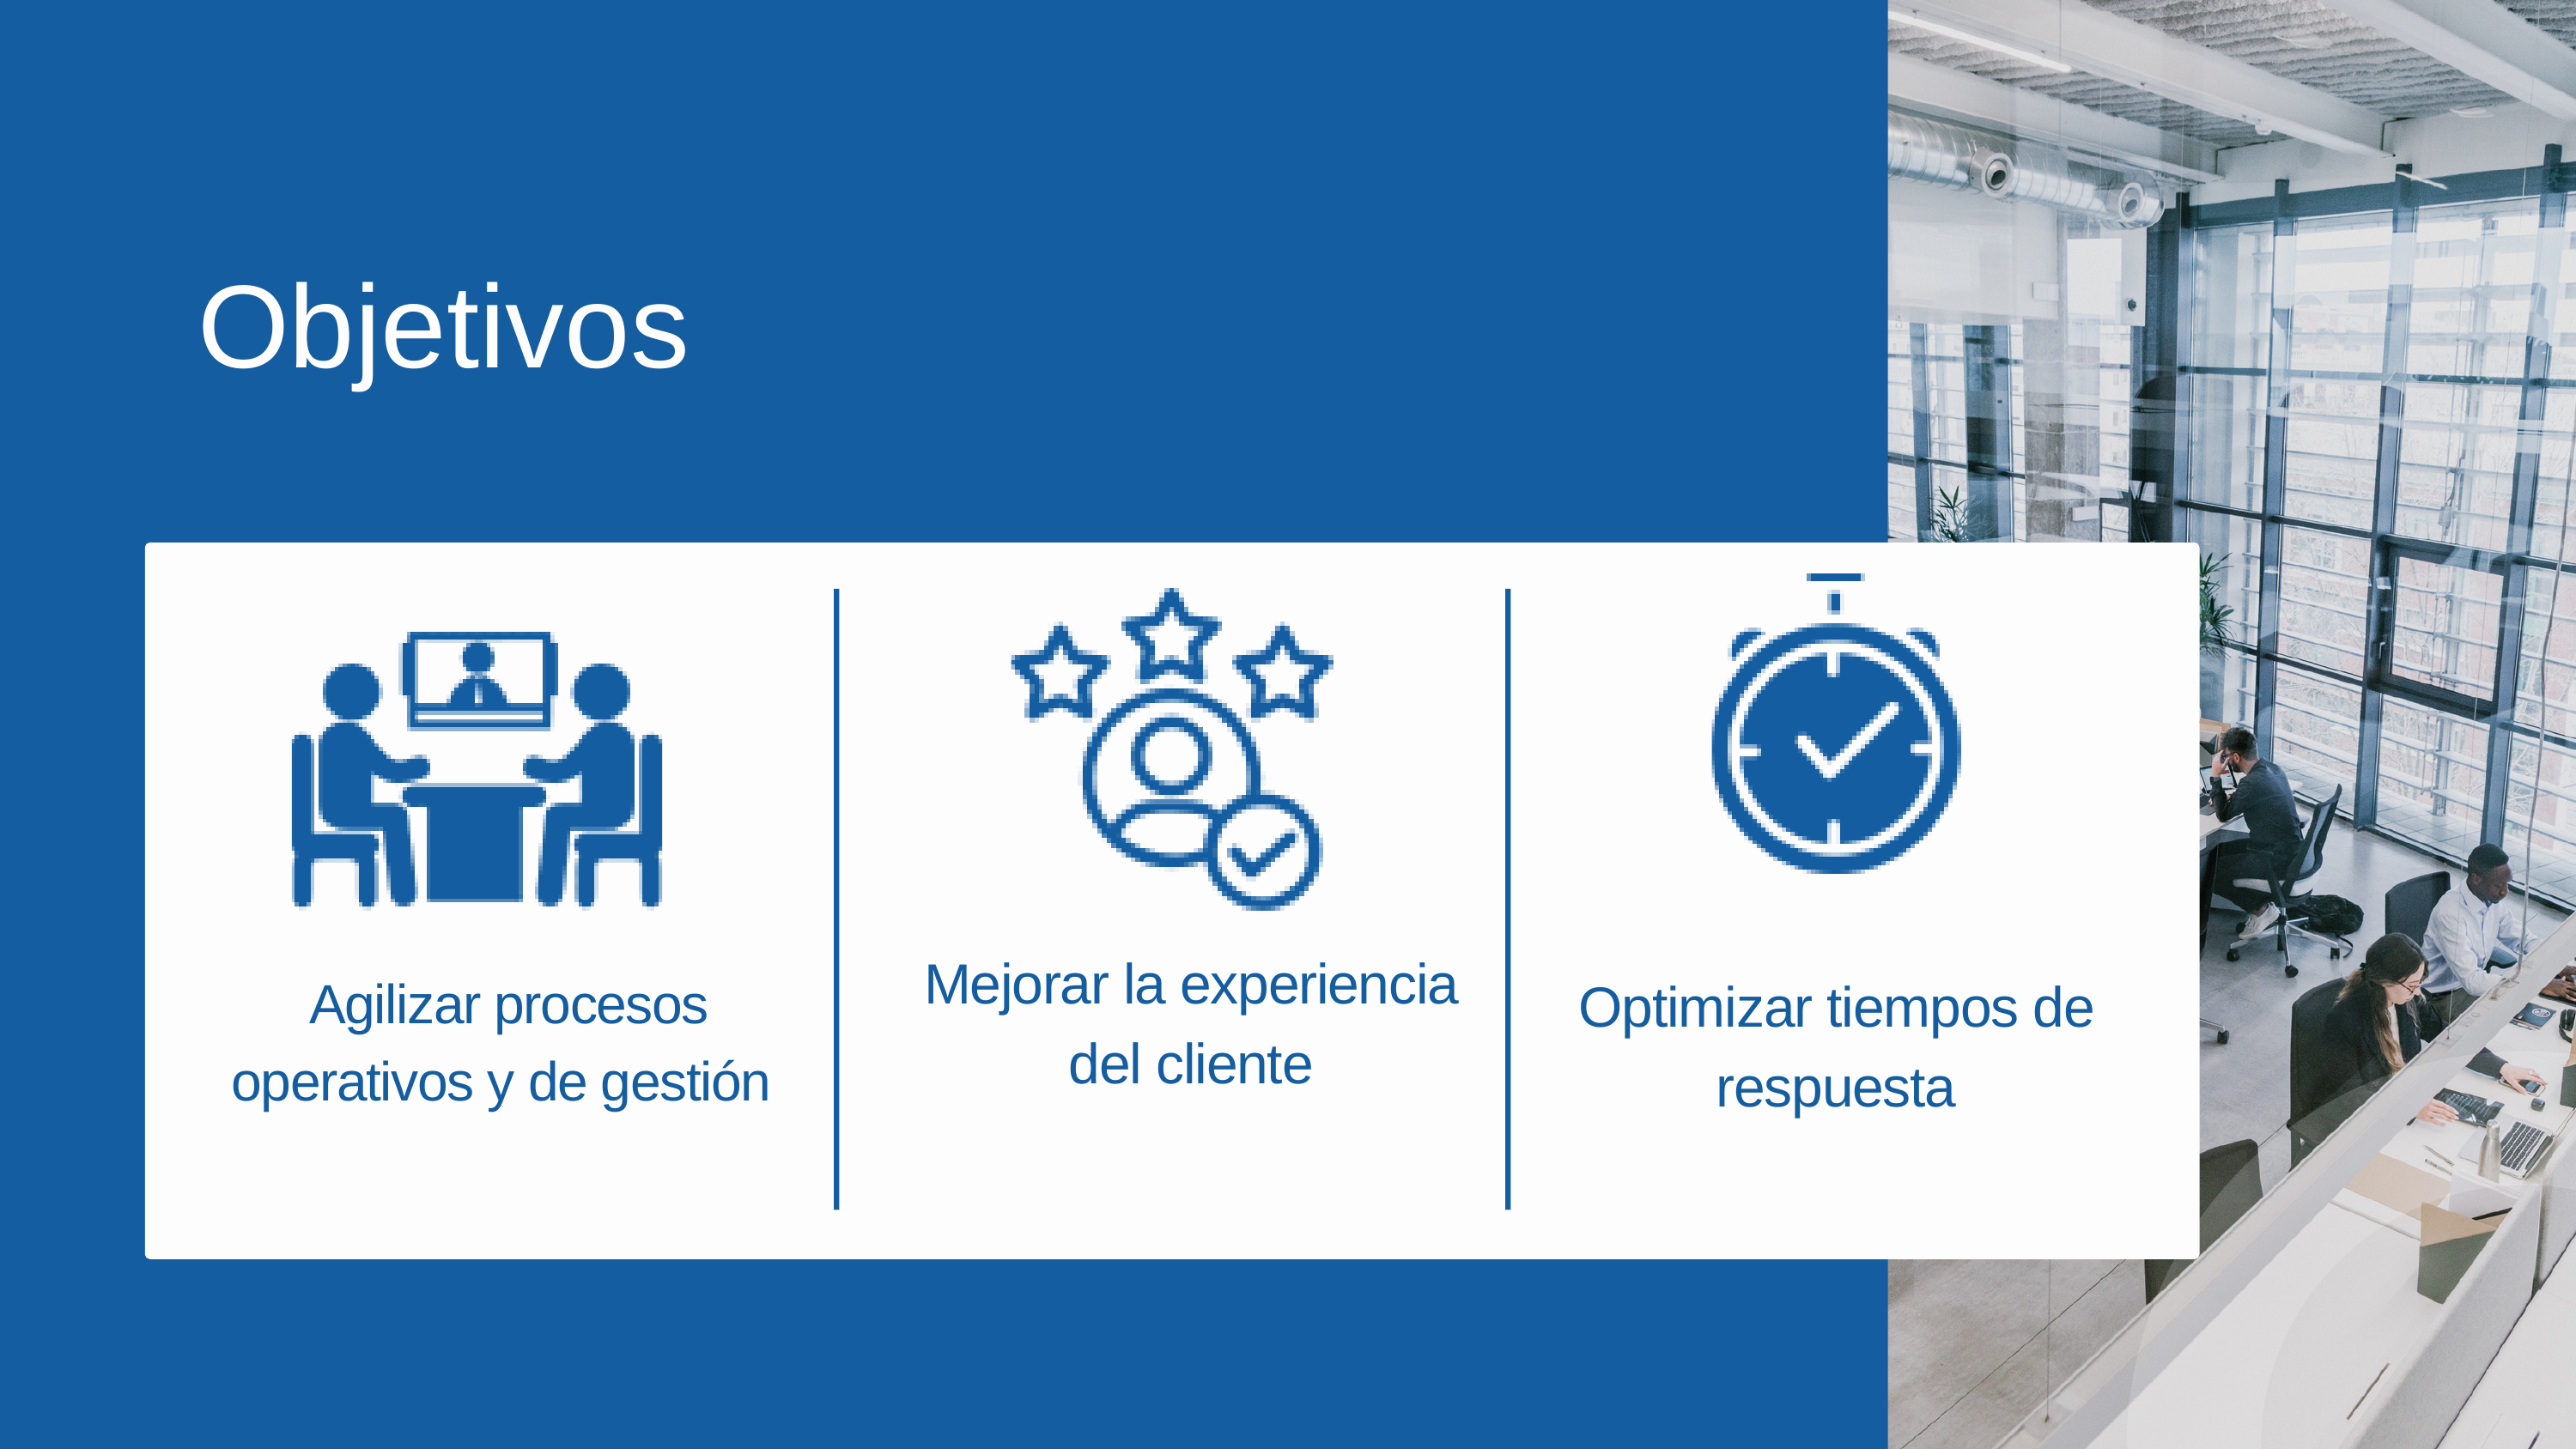

Objetivos

Mejorar la experiencia del cliente
Agilizar procesos operativos y de gestión
Optimizar tiempos de respuesta